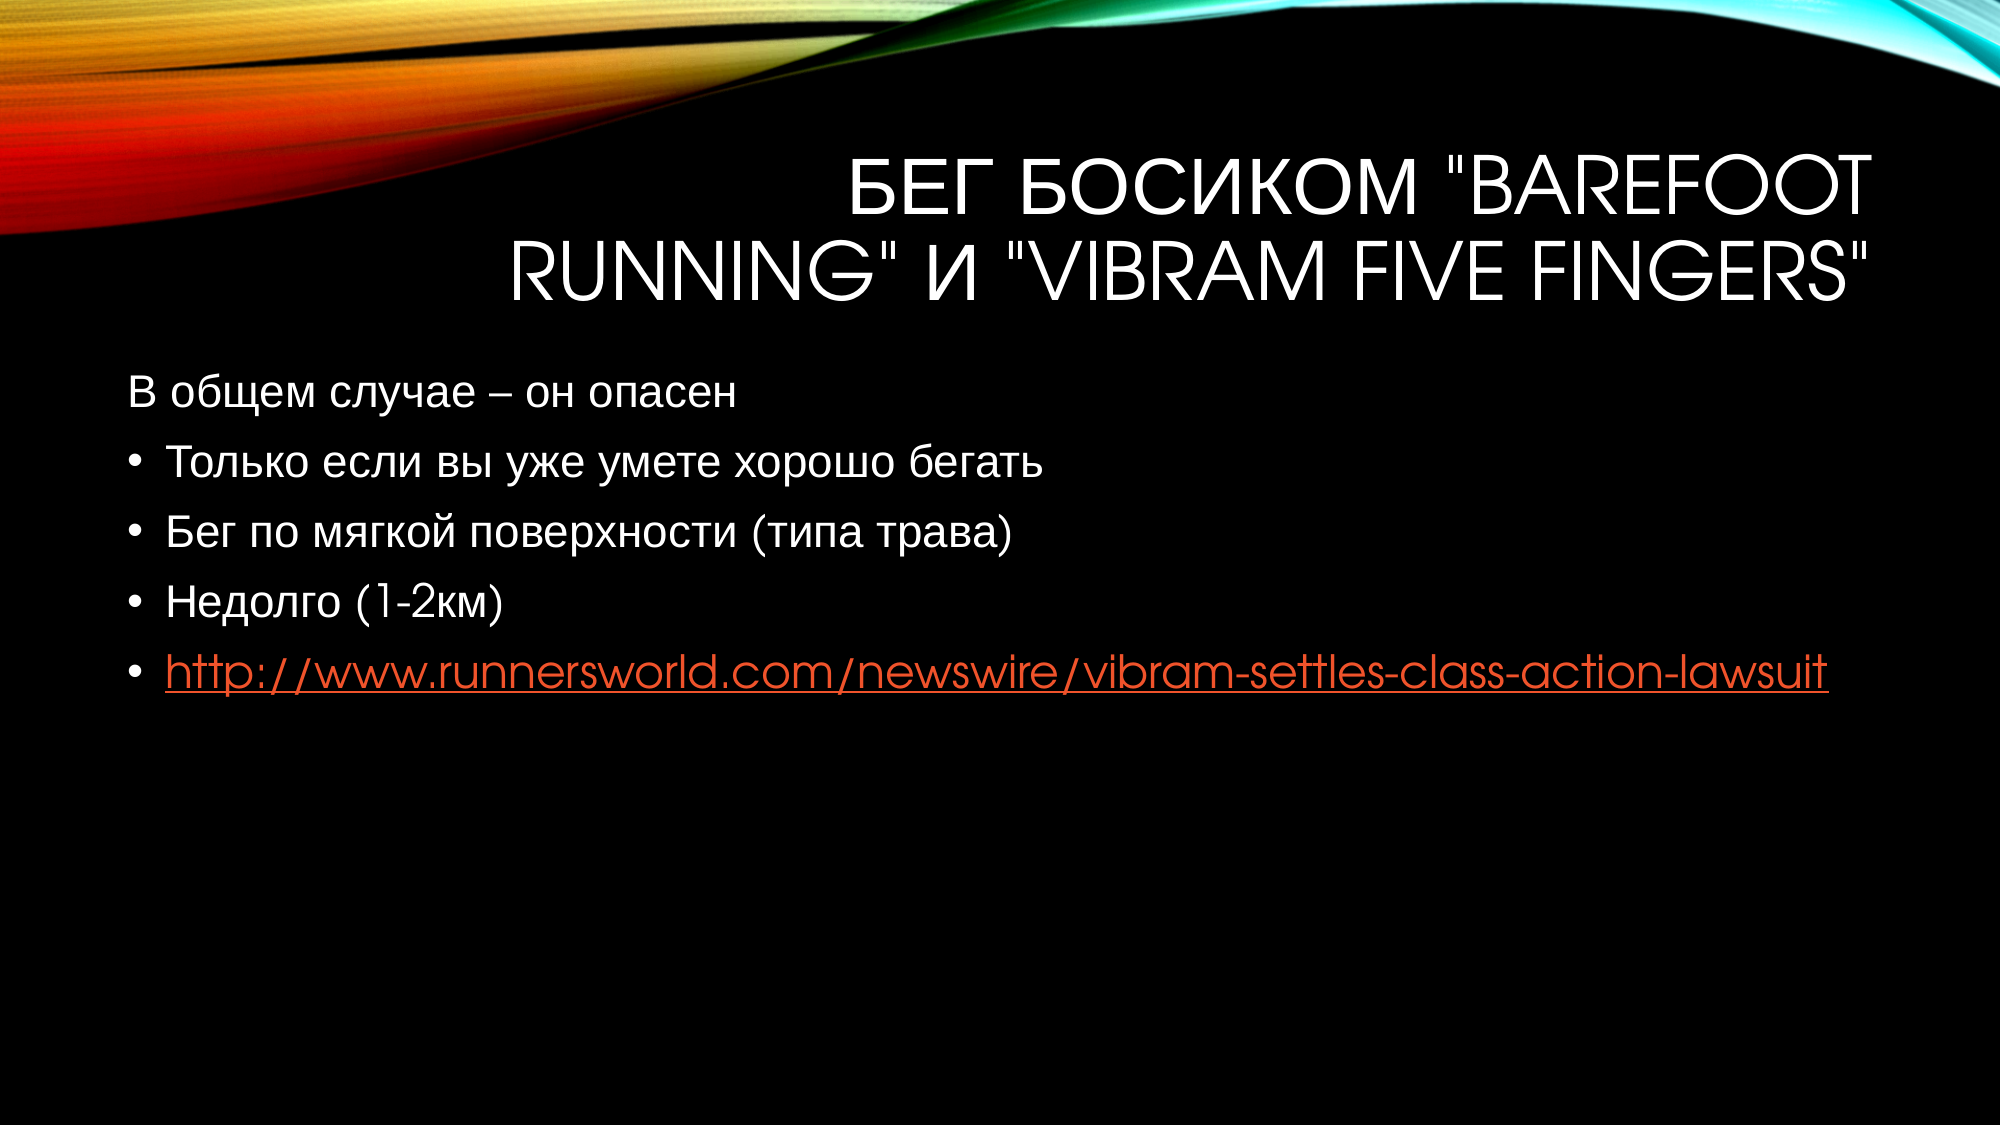

# Бег босиком "barefoot running" и "Vibram Five Fingers"
В общем случае – он опасен
Только если вы уже умете хорошо бегать
Бег по мягкой поверхности (типа трава)
Недолго (1-2км)
http://www.runnersworld.com/newswire/vibram-settles-class-action-lawsuit